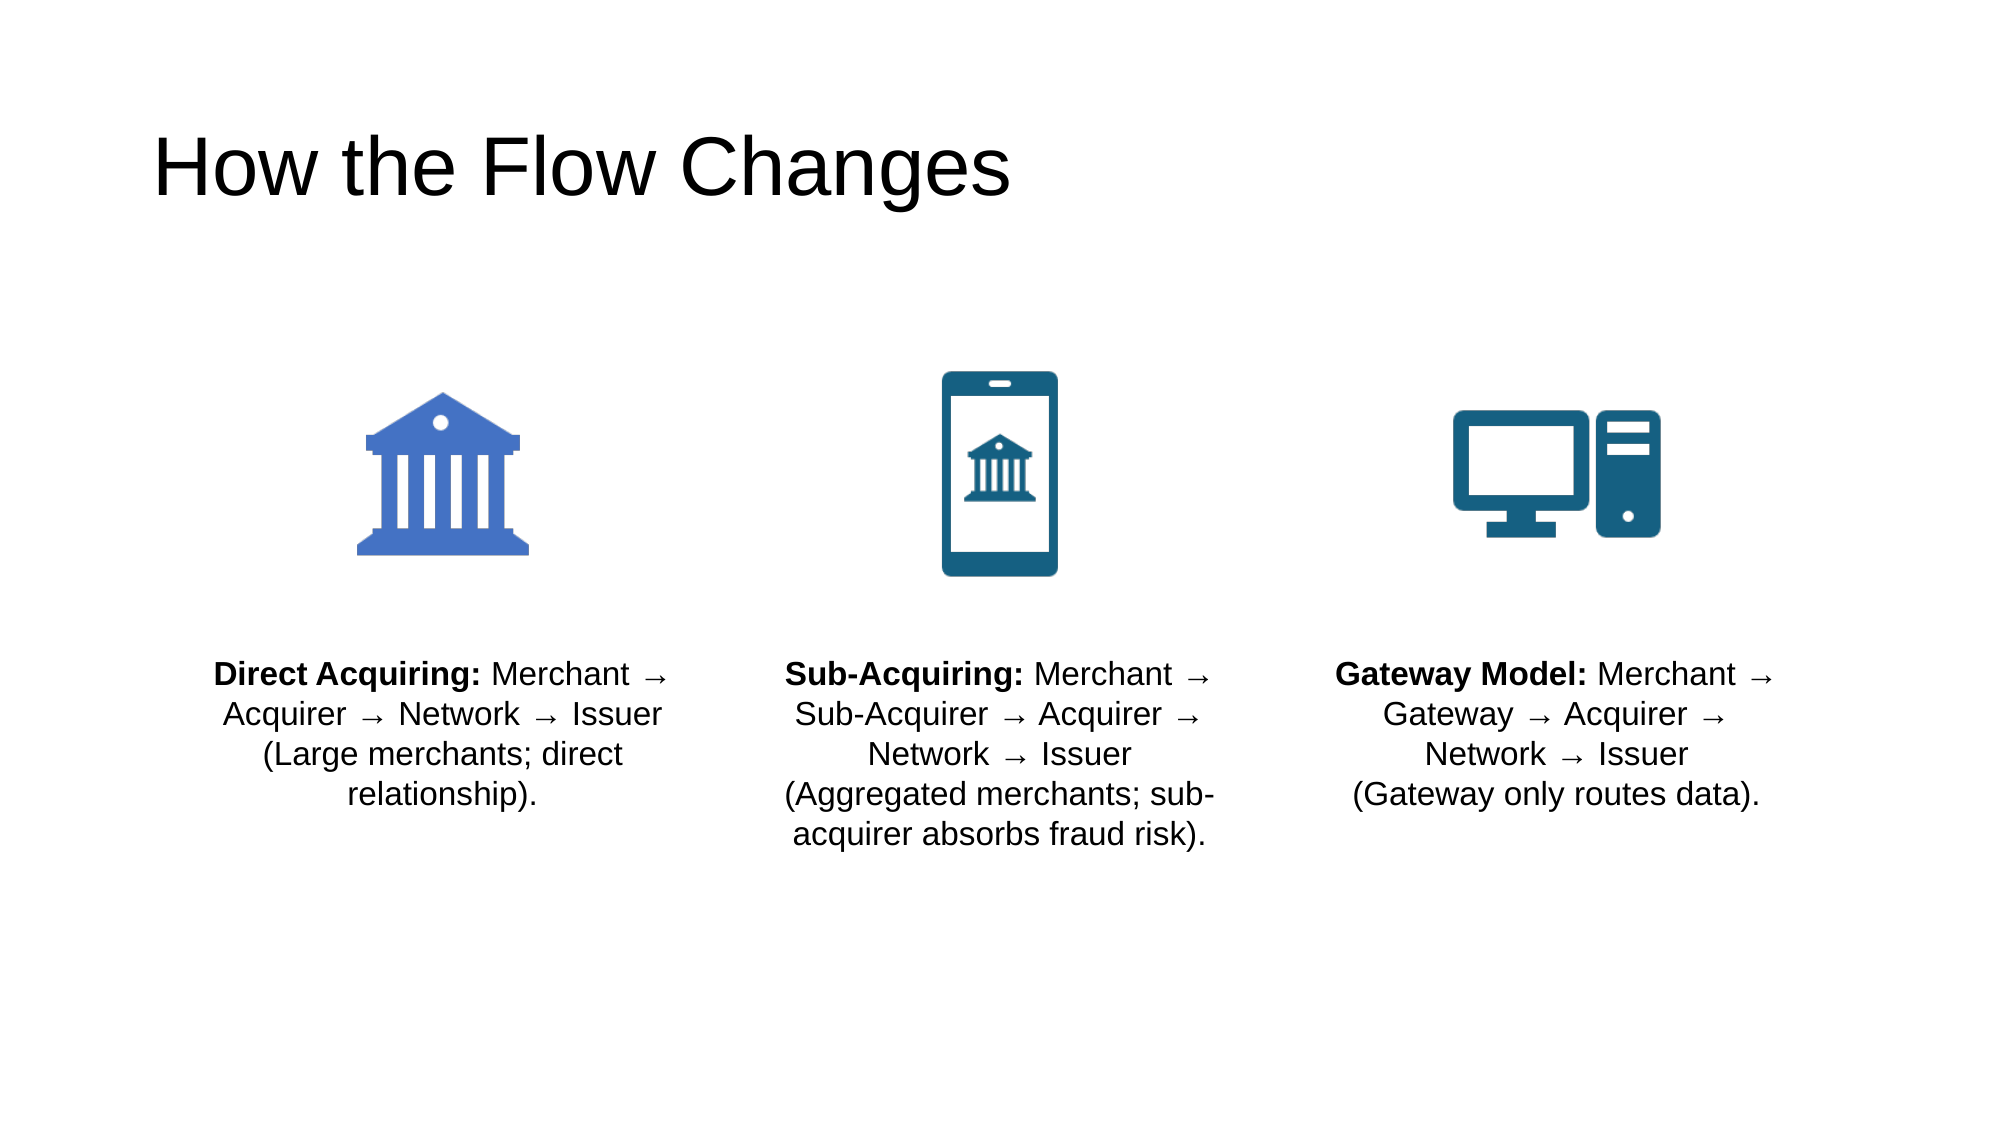

# How the Flow Changes
Direct Acquiring: Merchant → Acquirer → Network → Issuer
(Large merchants; direct relationship).
Sub-Acquiring: Merchant → Sub-Acquirer → Acquirer → Network → Issuer
(Aggregated merchants; sub-acquirer absorbs fraud risk).
Gateway Model: Merchant → Gateway → Acquirer → Network → Issuer
(Gateway only routes data).